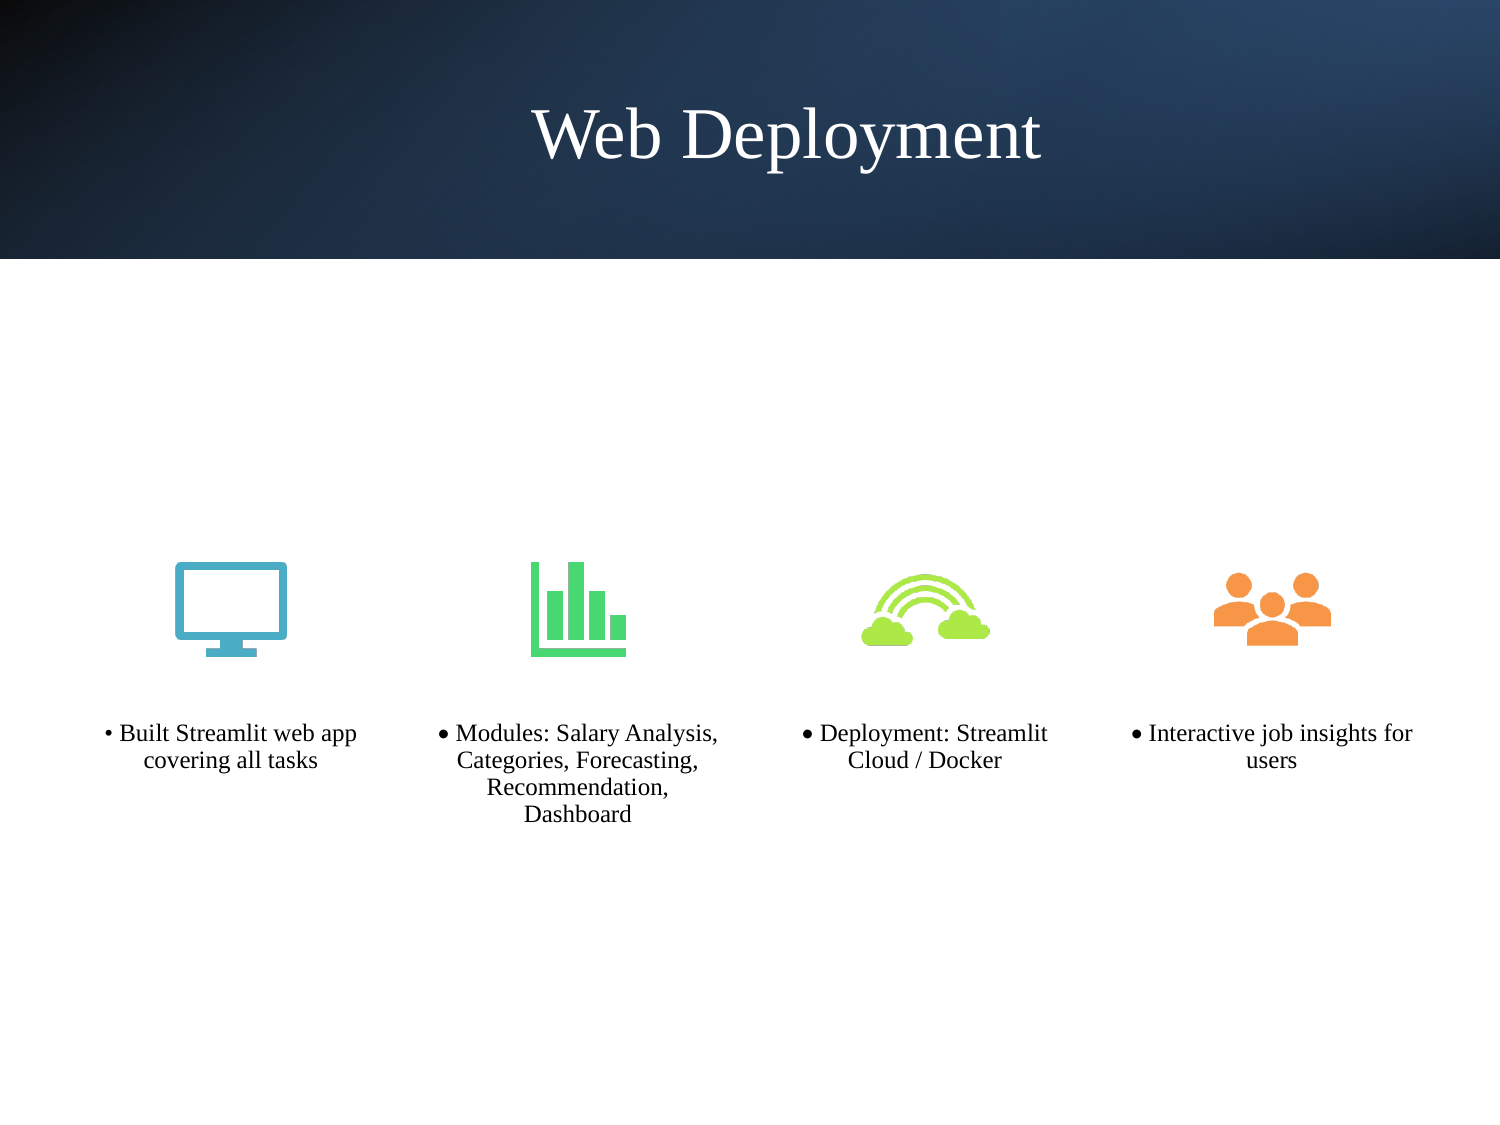

# Web Deployment
• Built Streamlit web app covering all tasks
• Modules: Salary Analysis, Categories, Forecasting, Recommendation, Dashboard
• Deployment: Streamlit Cloud / Docker
• Interactive job insights for users